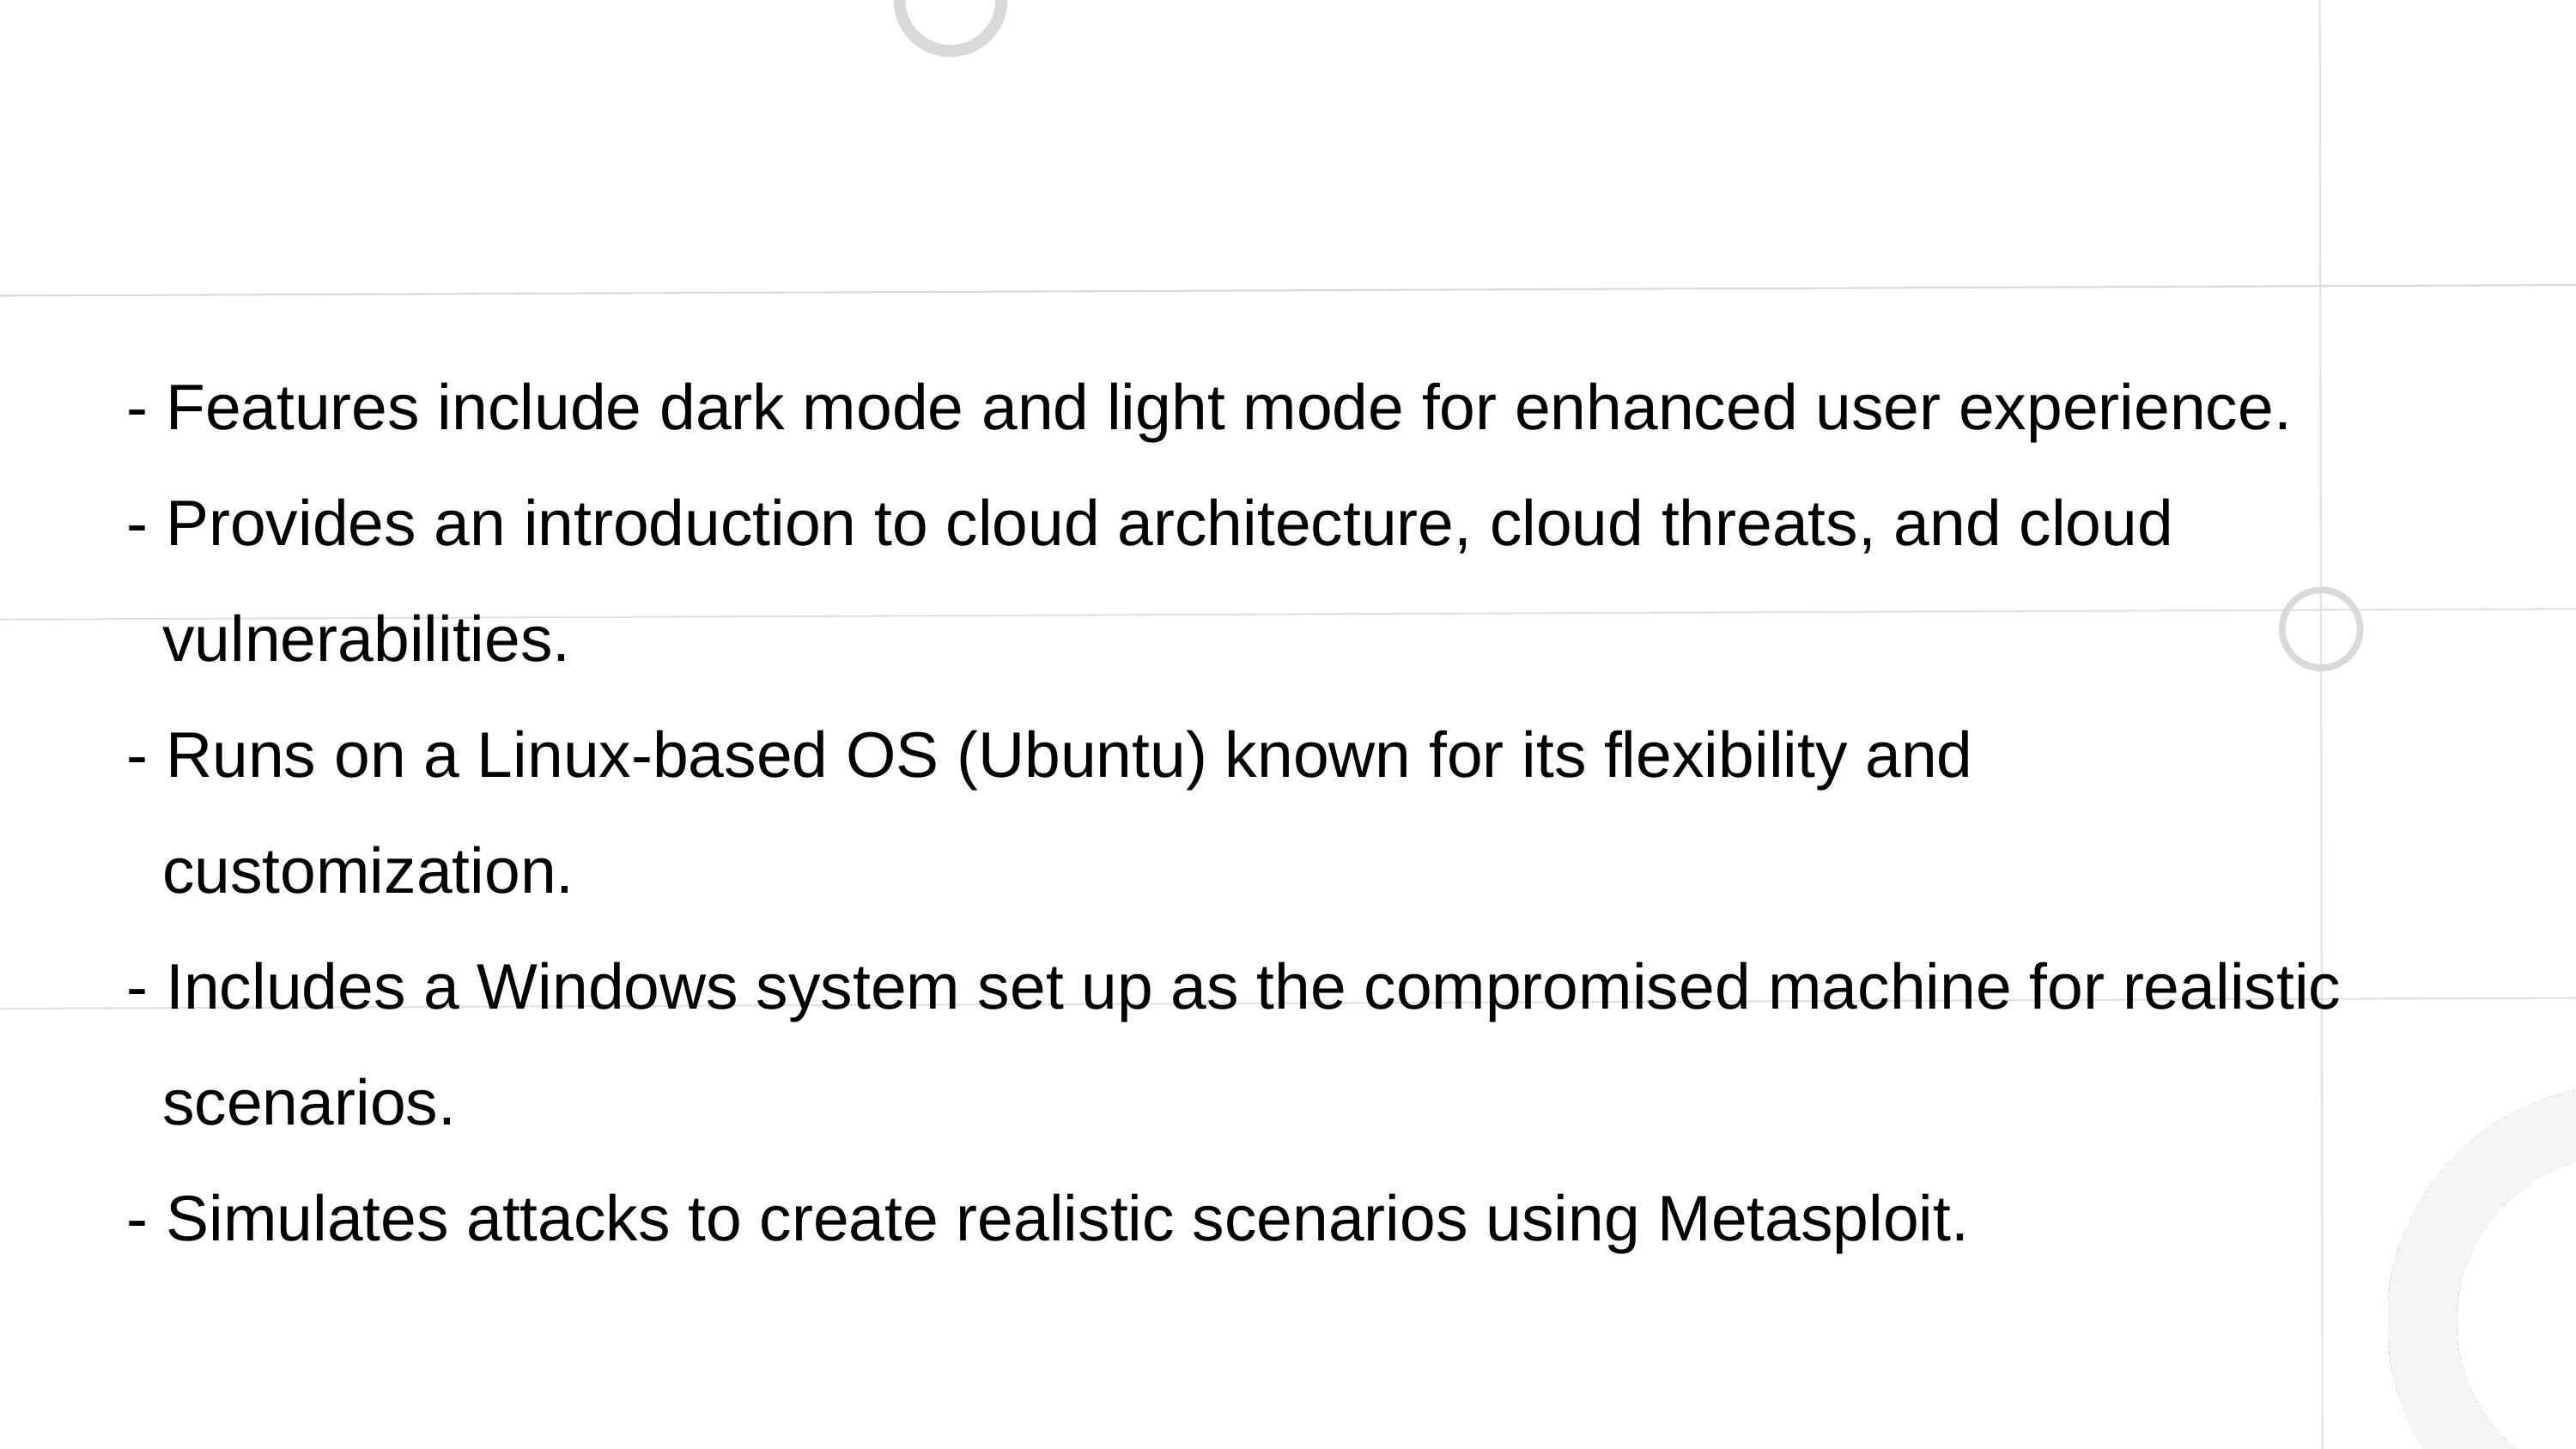

- Features include dark mode and light mode for enhanced user experience.
 - Provides an introduction to cloud architecture, cloud threats, and cloud
   vulnerabilities.
 - Runs on a Linux-based OS (Ubuntu) known for its flexibility and
   customization.
 - Includes a Windows system set up as the compromised machine for realistic
   scenarios.
 - Simulates attacks to create realistic scenarios using Metasploit.